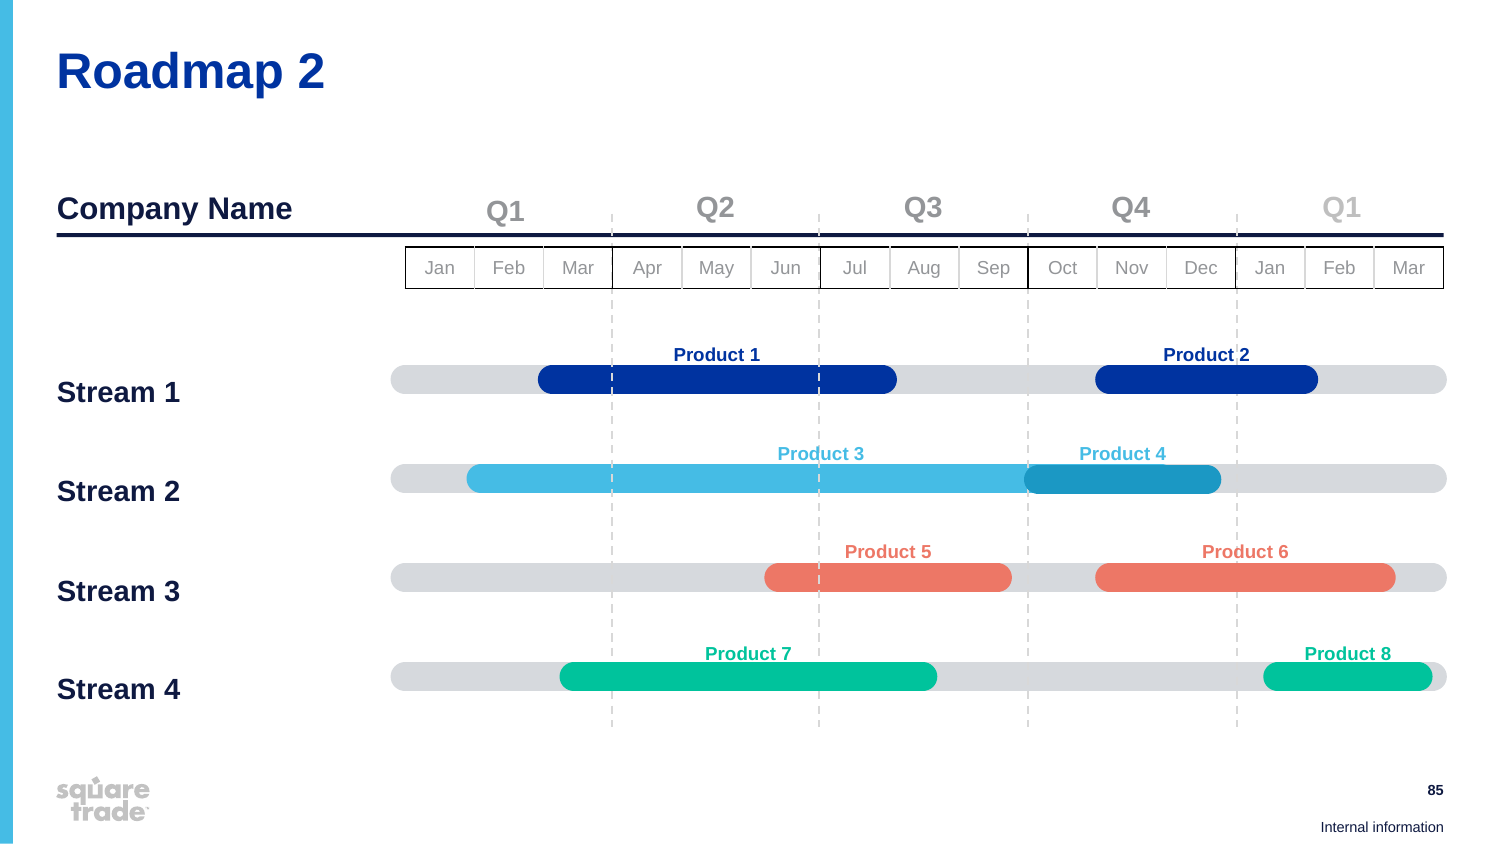

# Roadmap 2
Q2
Q3
Q4
Q1
Q1
Company Name

| Jan | Feb | Mar | Apr | May | Jun | Jul | Aug | Sep | Oct | Nov | Dec | Jan | Feb | Mar |
| --- | --- | --- | --- | --- | --- | --- | --- | --- | --- | --- | --- | --- | --- | --- |
Product 1
Product 2
Stream 1
Product 3
Product 4
Stream 2
Product 5
Product 6
Stream 3
Product 7
Product 8
Stream 4
85